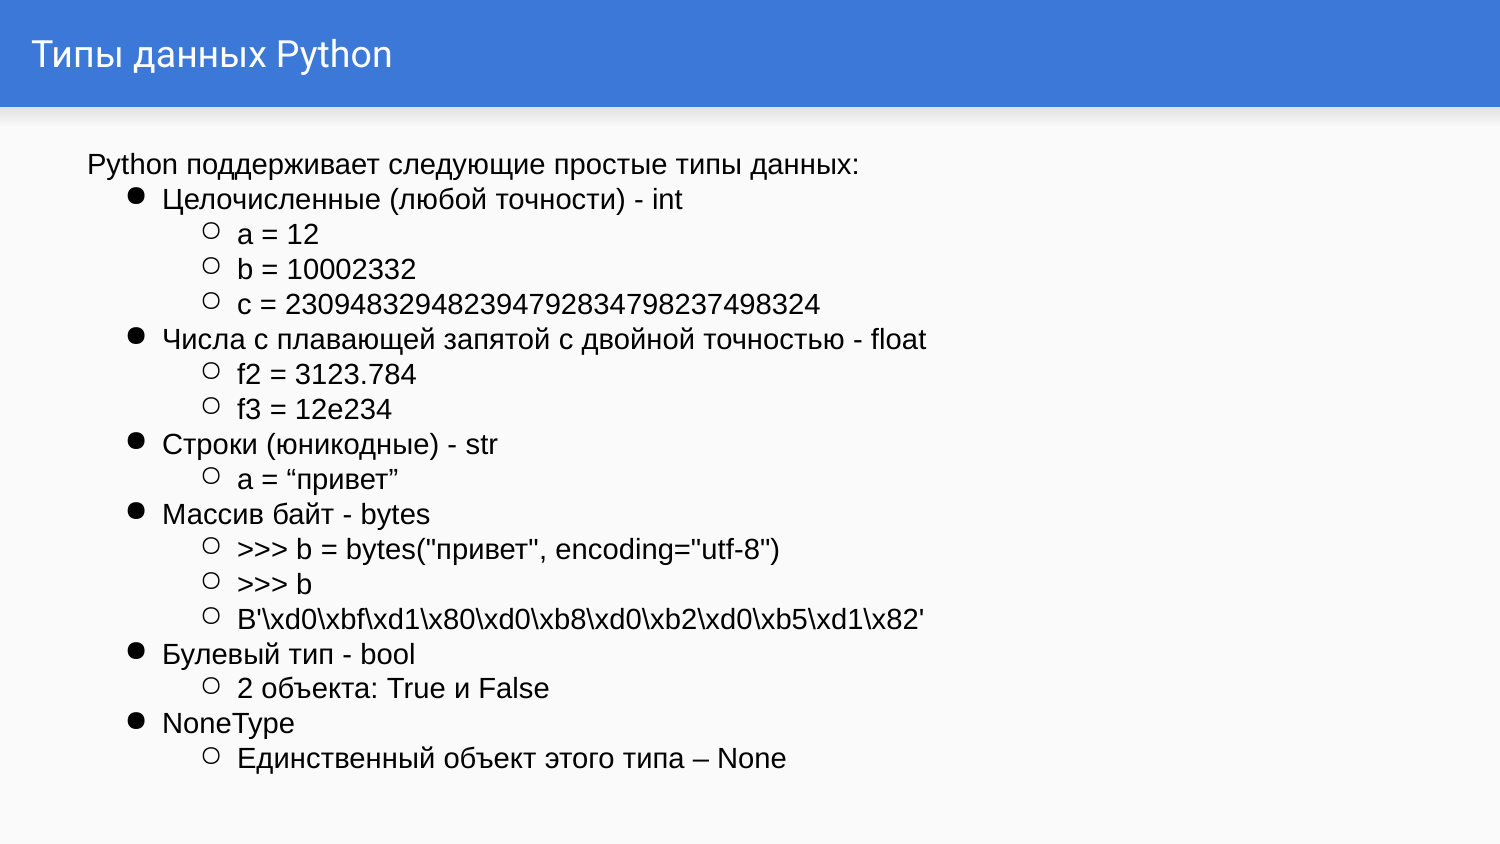

# Типы данных Python
Python поддерживает следующие простые типы данных:
Целочисленные (любой точности) - int
a = 12
b = 10002332
c = 230948329482394792834798237498324
Числа с плавающей запятой с двойной точностью - float
f2 = 3123.784
f3 = 12e234
Строки (юникодные) - str
a = “привет”
Массив байт - bytes
>>> b = bytes("привет", encoding="utf-8")
>>> b
B'\xd0\xbf\xd1\x80\xd0\xb8\xd0\xb2\xd0\xb5\xd1\x82'
Булевый тип - bool
2 объекта: True и False
NoneType
Единственный объект этого типа – None